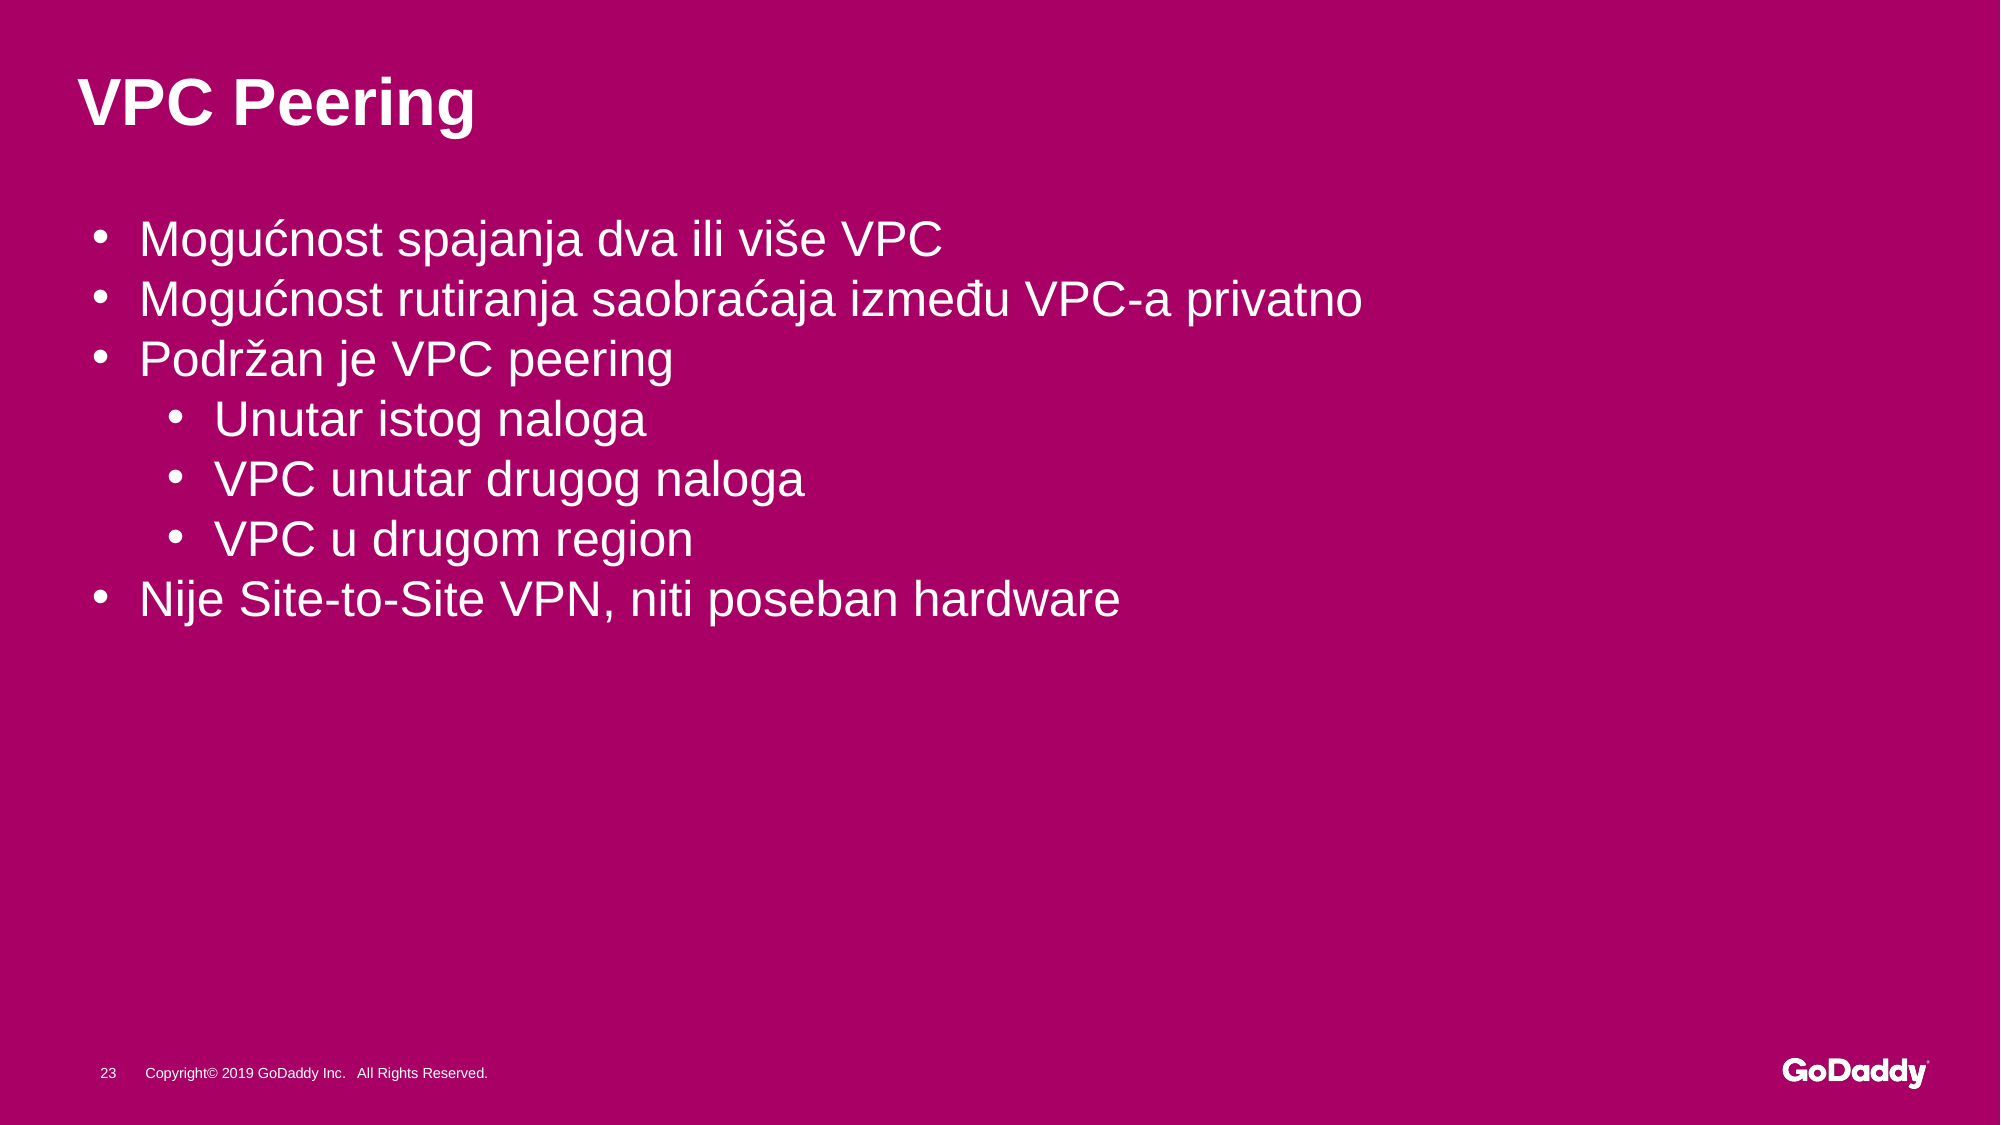

# VPC Peering
Mogućnost spajanja dva ili više VPC
Mogućnost rutiranja saobraćaja između VPC-a privatno
Podržan je VPC peering
Unutar istog naloga
VPC unutar drugog naloga
VPC u drugom region
Nije Site-to-Site VPN, niti poseban hardware

23
Copyright© 2019 GoDaddy Inc.   All Rights Reserved.